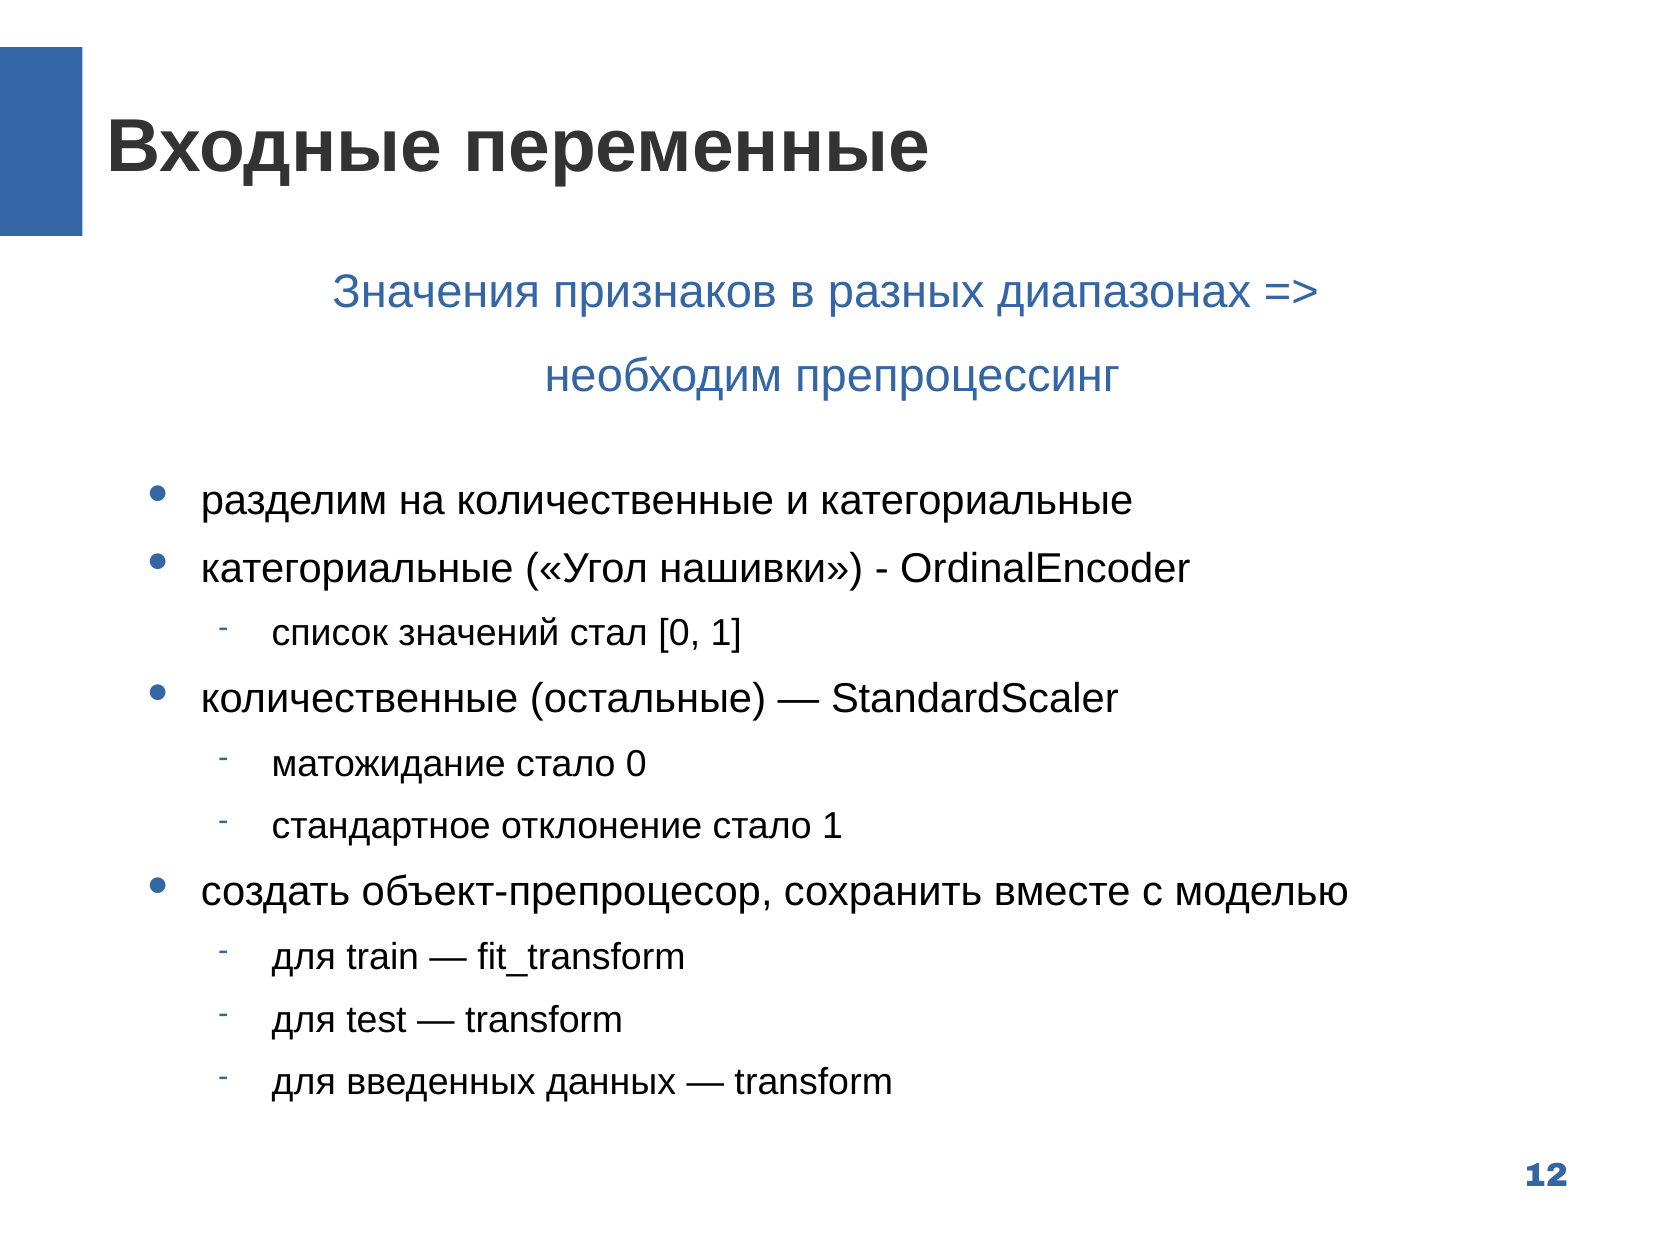

Входные переменные
Значения признаков в разных диапазонах =>
необходим препроцессинг
разделим на количественные и категориальные
категориальные («Угол нашивки») - OrdinalEncoder
список значений стал [0, 1]
количественные (остальные) — StandardScaler
матожидание стало 0
стандартное отклонение стало 1
создать объект-препроцесор, сохранить вместе с моделью
для train — fit_transform
для test — transform
для введенных данных — transform